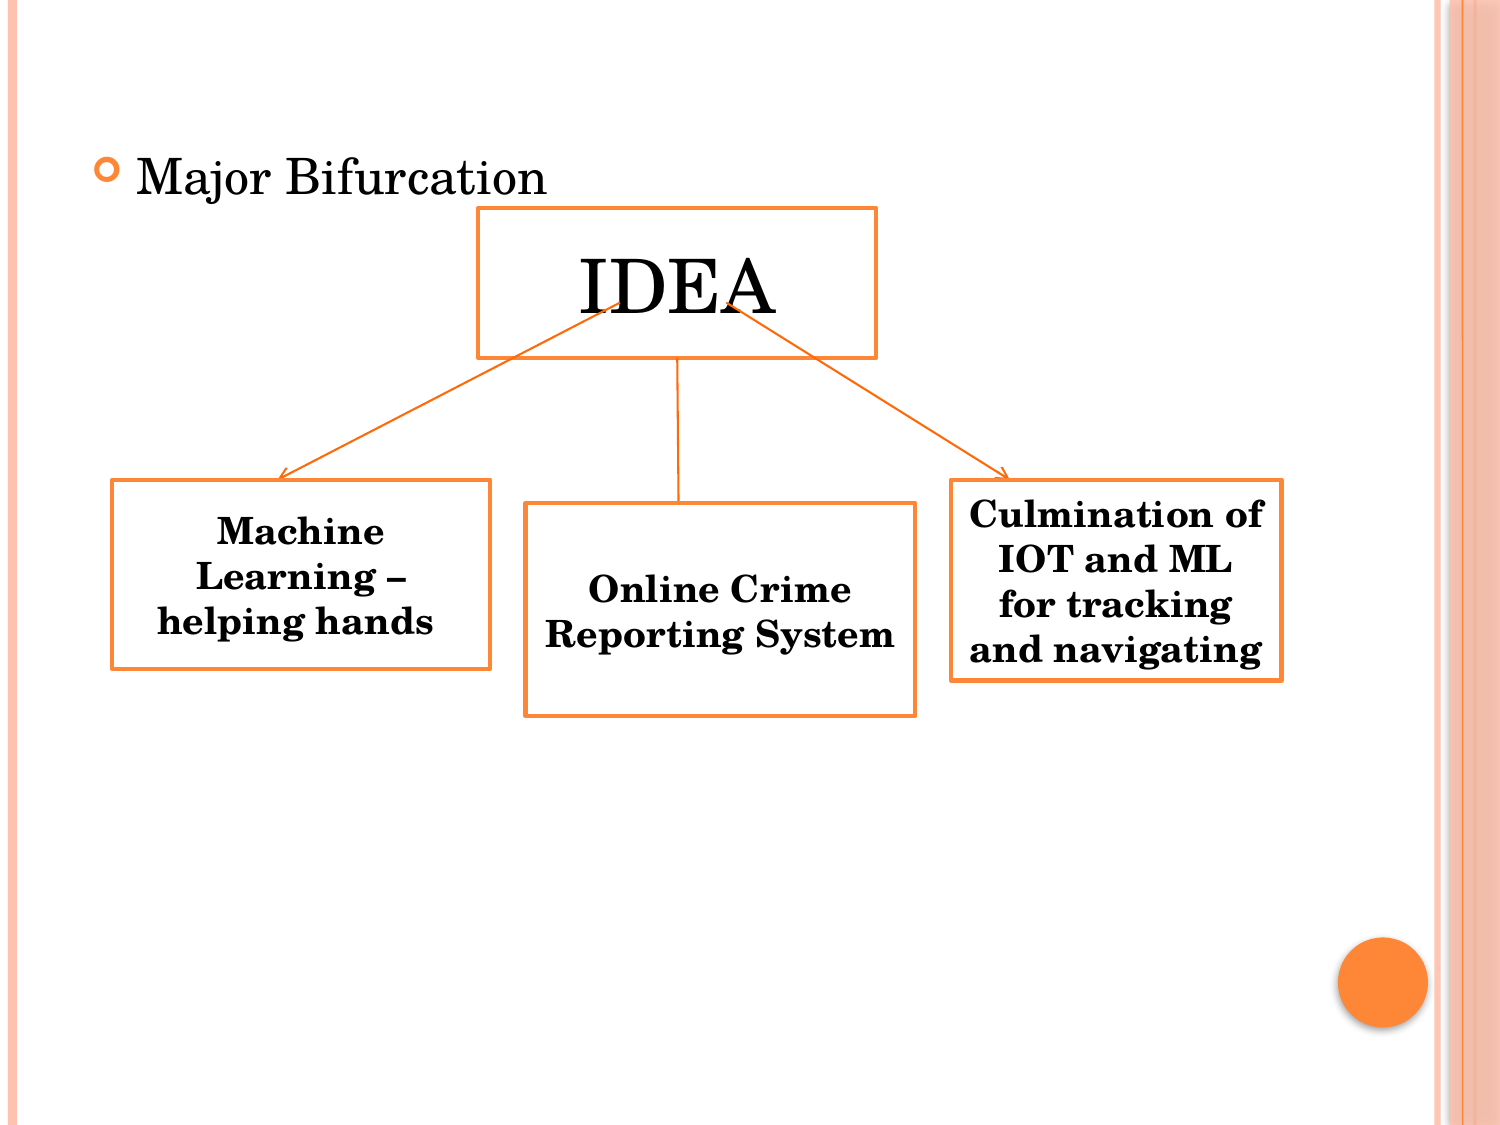

#
Major Bifurcation
IDEA
Machine Learning – helping hands
Culmination of IOT and ML for tracking and navigating
Online Crime Reporting System